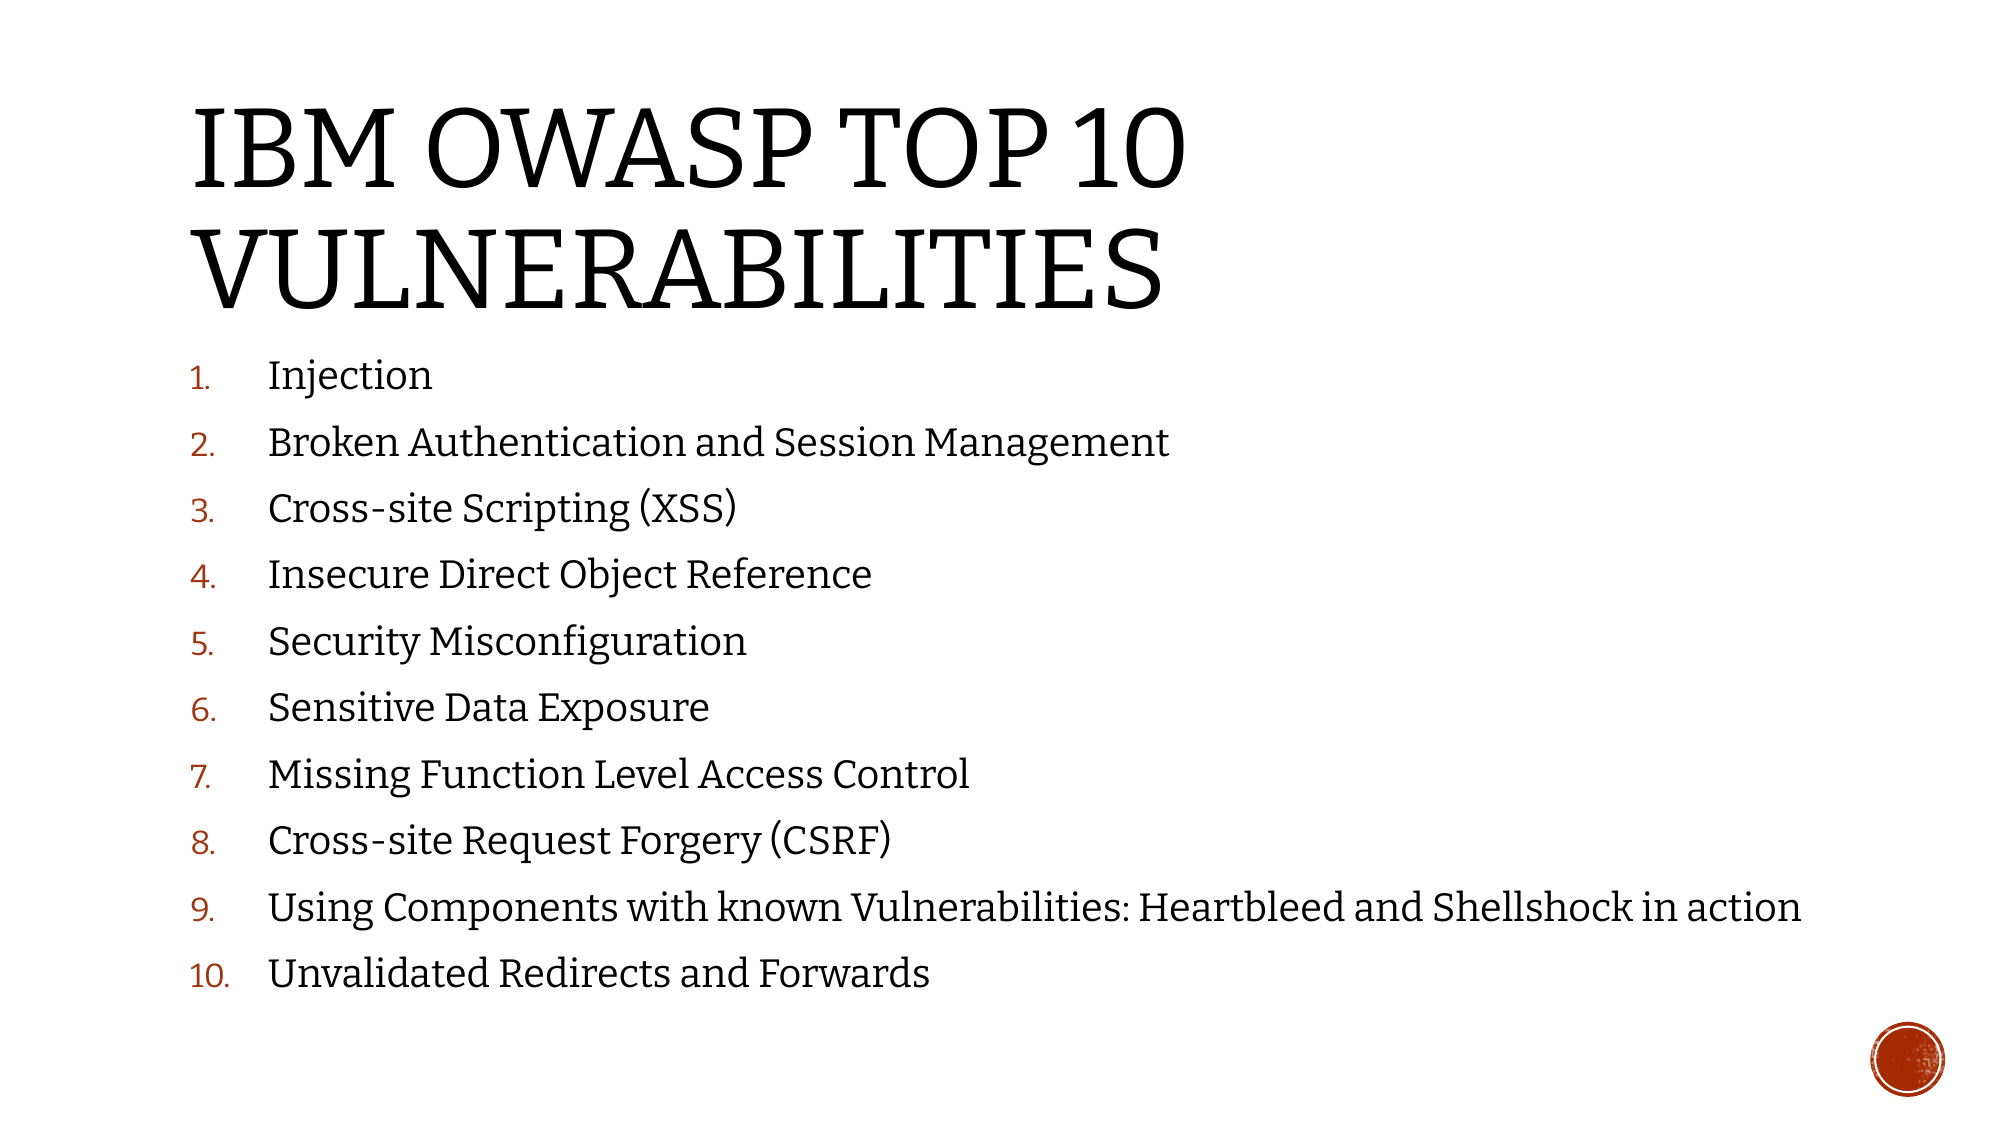

# IBM OWASP Top 10 Vulnerabilities
Injection
Broken Authentication and Session Management
Cross-site Scripting (XSS)
Insecure Direct Object Reference
Security Misconfiguration
Sensitive Data Exposure
Missing Function Level Access Control
Cross-site Request Forgery (CSRF)
Using Components with known Vulnerabilities: Heartbleed and Shellshock in action
Unvalidated Redirects and Forwards